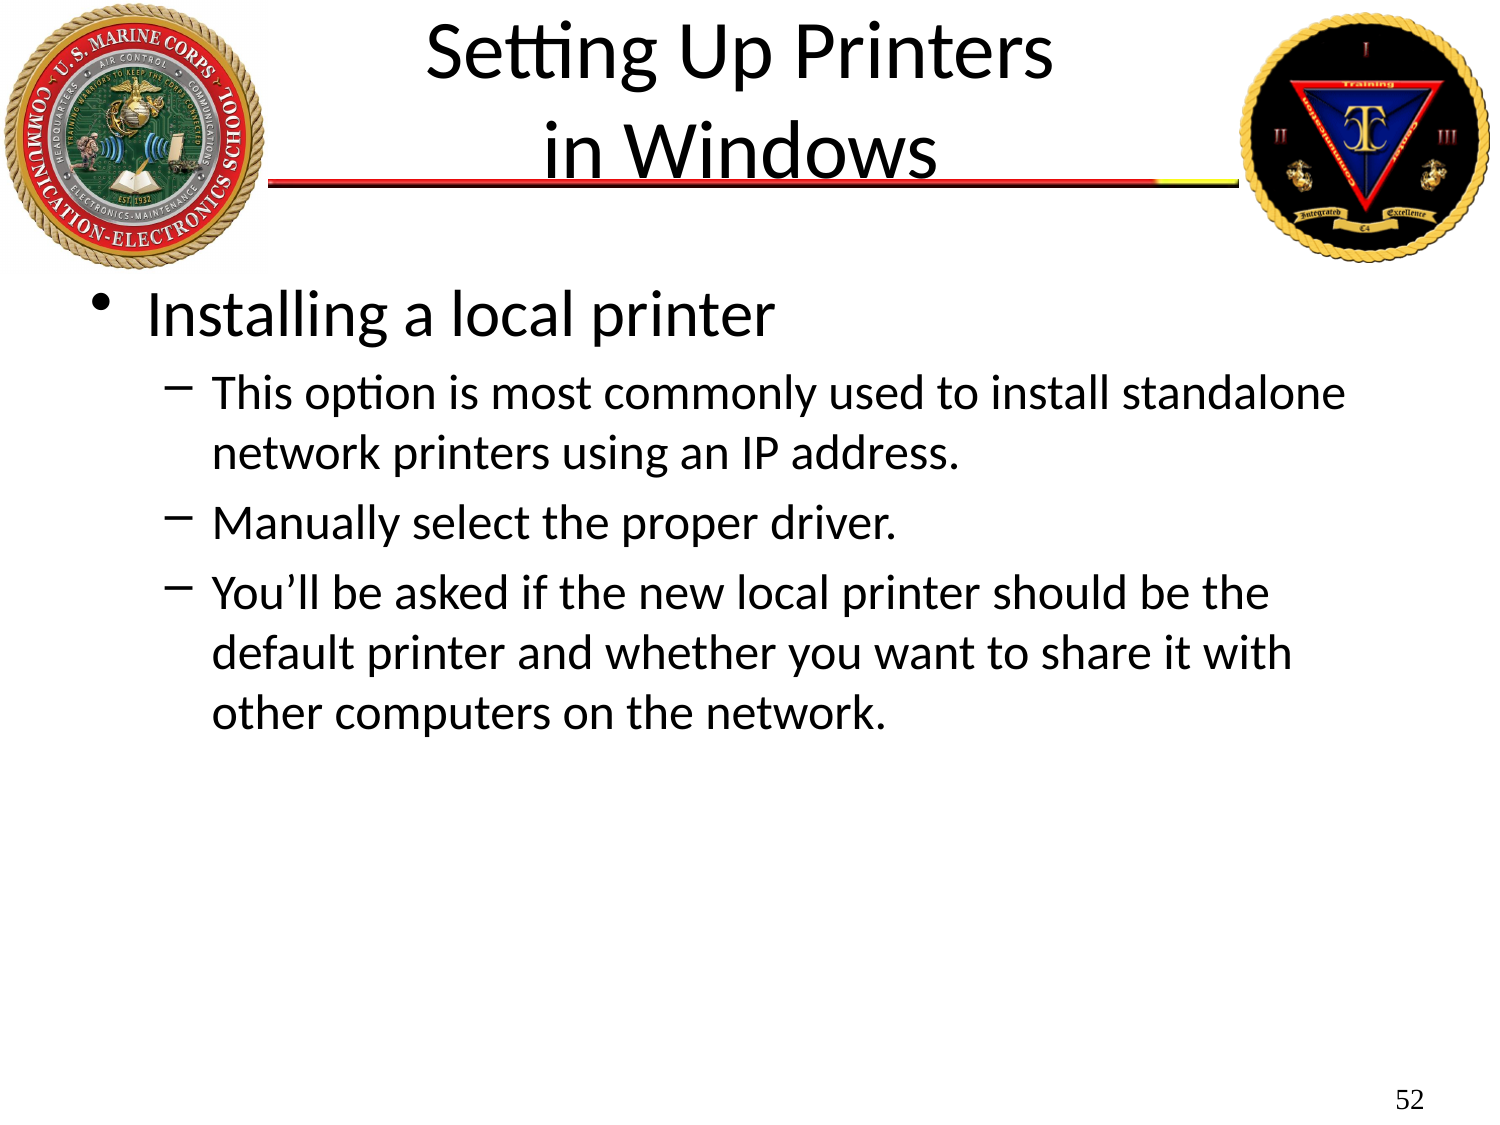

# Setting Up Printers in Windows
Installing a local printer
This option is most commonly used to install standalone network printers using an IP address.
Manually select the proper driver.
You’ll be asked if the new local printer should be the default printer and whether you want to share it with other computers on the network.